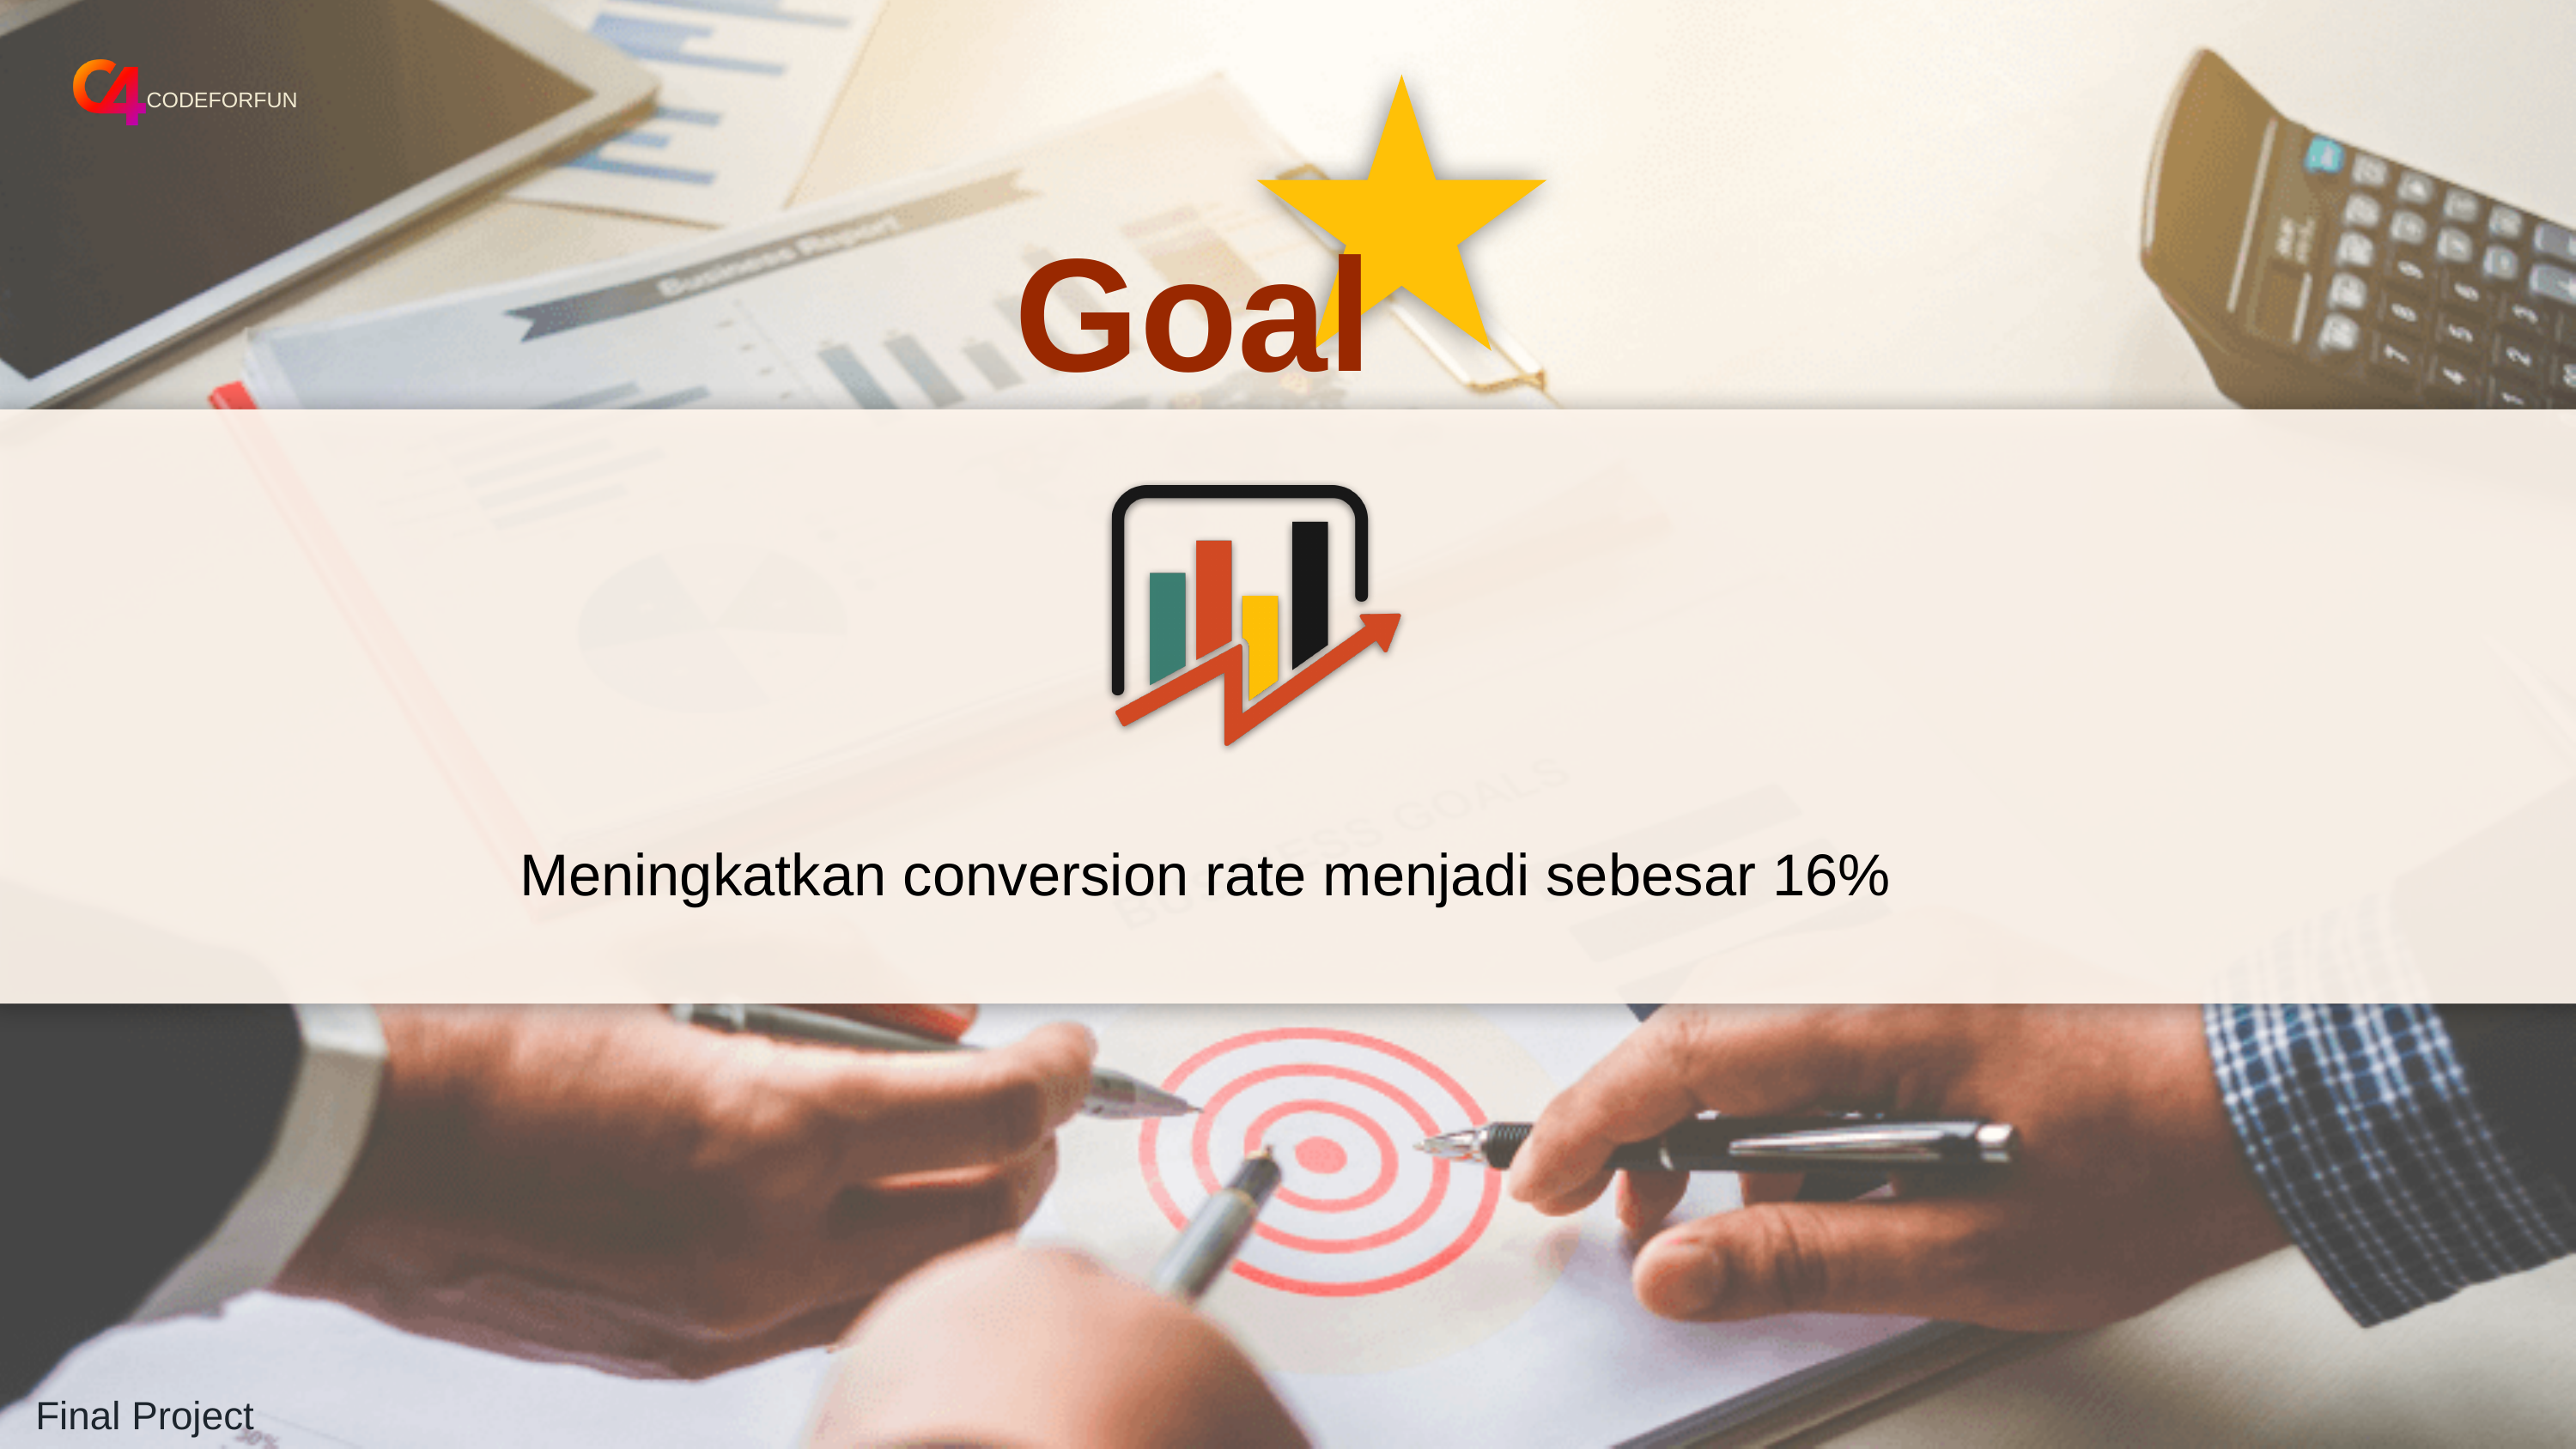

CODEFORFUN

Goal

Meningkatkan conversion rate menjadi sebesar 16%
Final Project